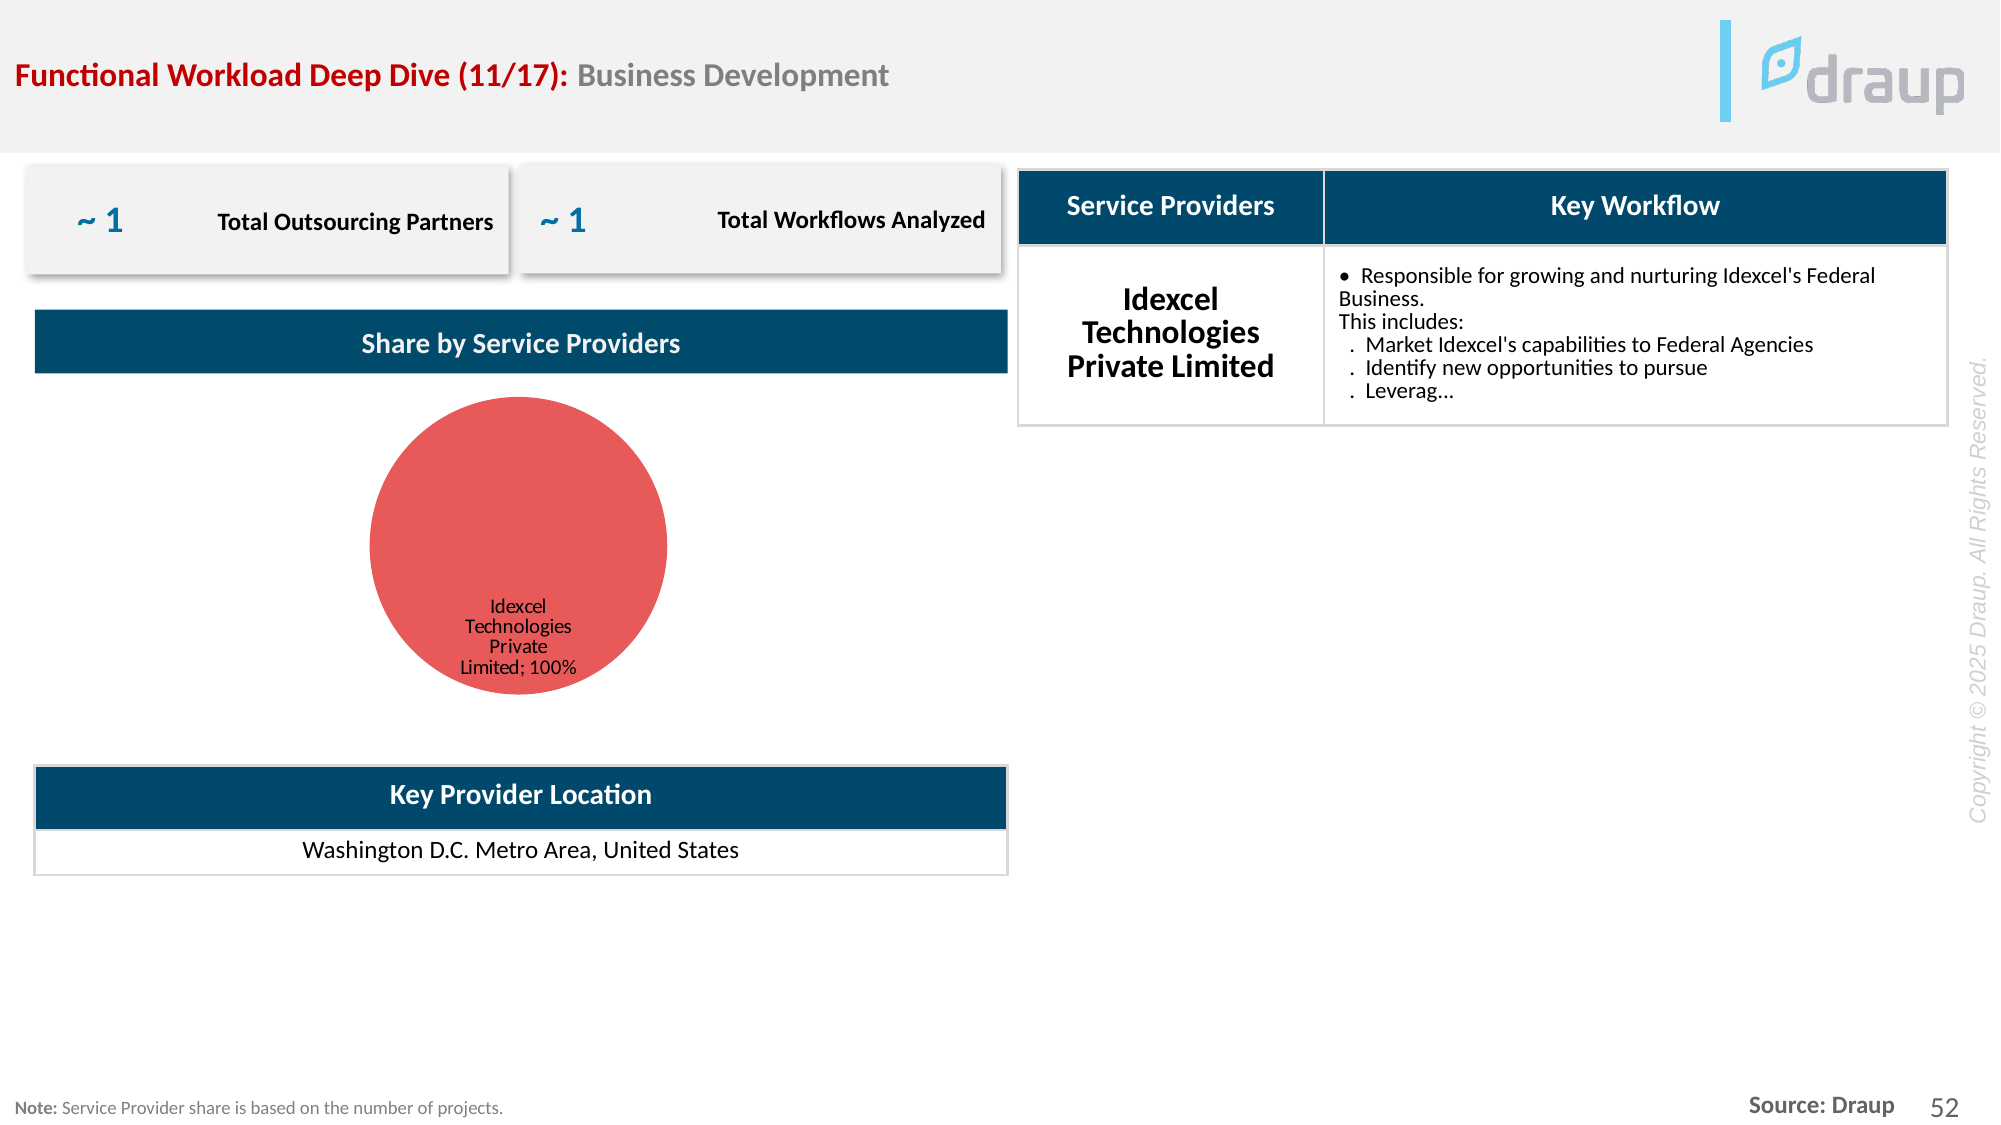

Functional Workload Deep Dive (11/17): Business Development
Total Workflows Analyzed
Total Outsourcing Partners
| Service Providers | Key Workflow |
| --- | --- |
| Idexcel Technologies Private Limited | • Responsible for growing and nurturing Idexcel's Federal Business. This includes: . Market Idexcel's capabilities to Federal Agencies . Identify new opportunities to pursue . Leverag... |
~ 1
~ 1
Share by Service Providers

### Chart

| Category | Percent |
|---|---|
| Idexcel Technologies Private Limited | 1.0 |
| Key Provider Location |
| --- |
| Washington D.C. Metro Area, United States |
Note: Service Provider share is based on the number of projects.